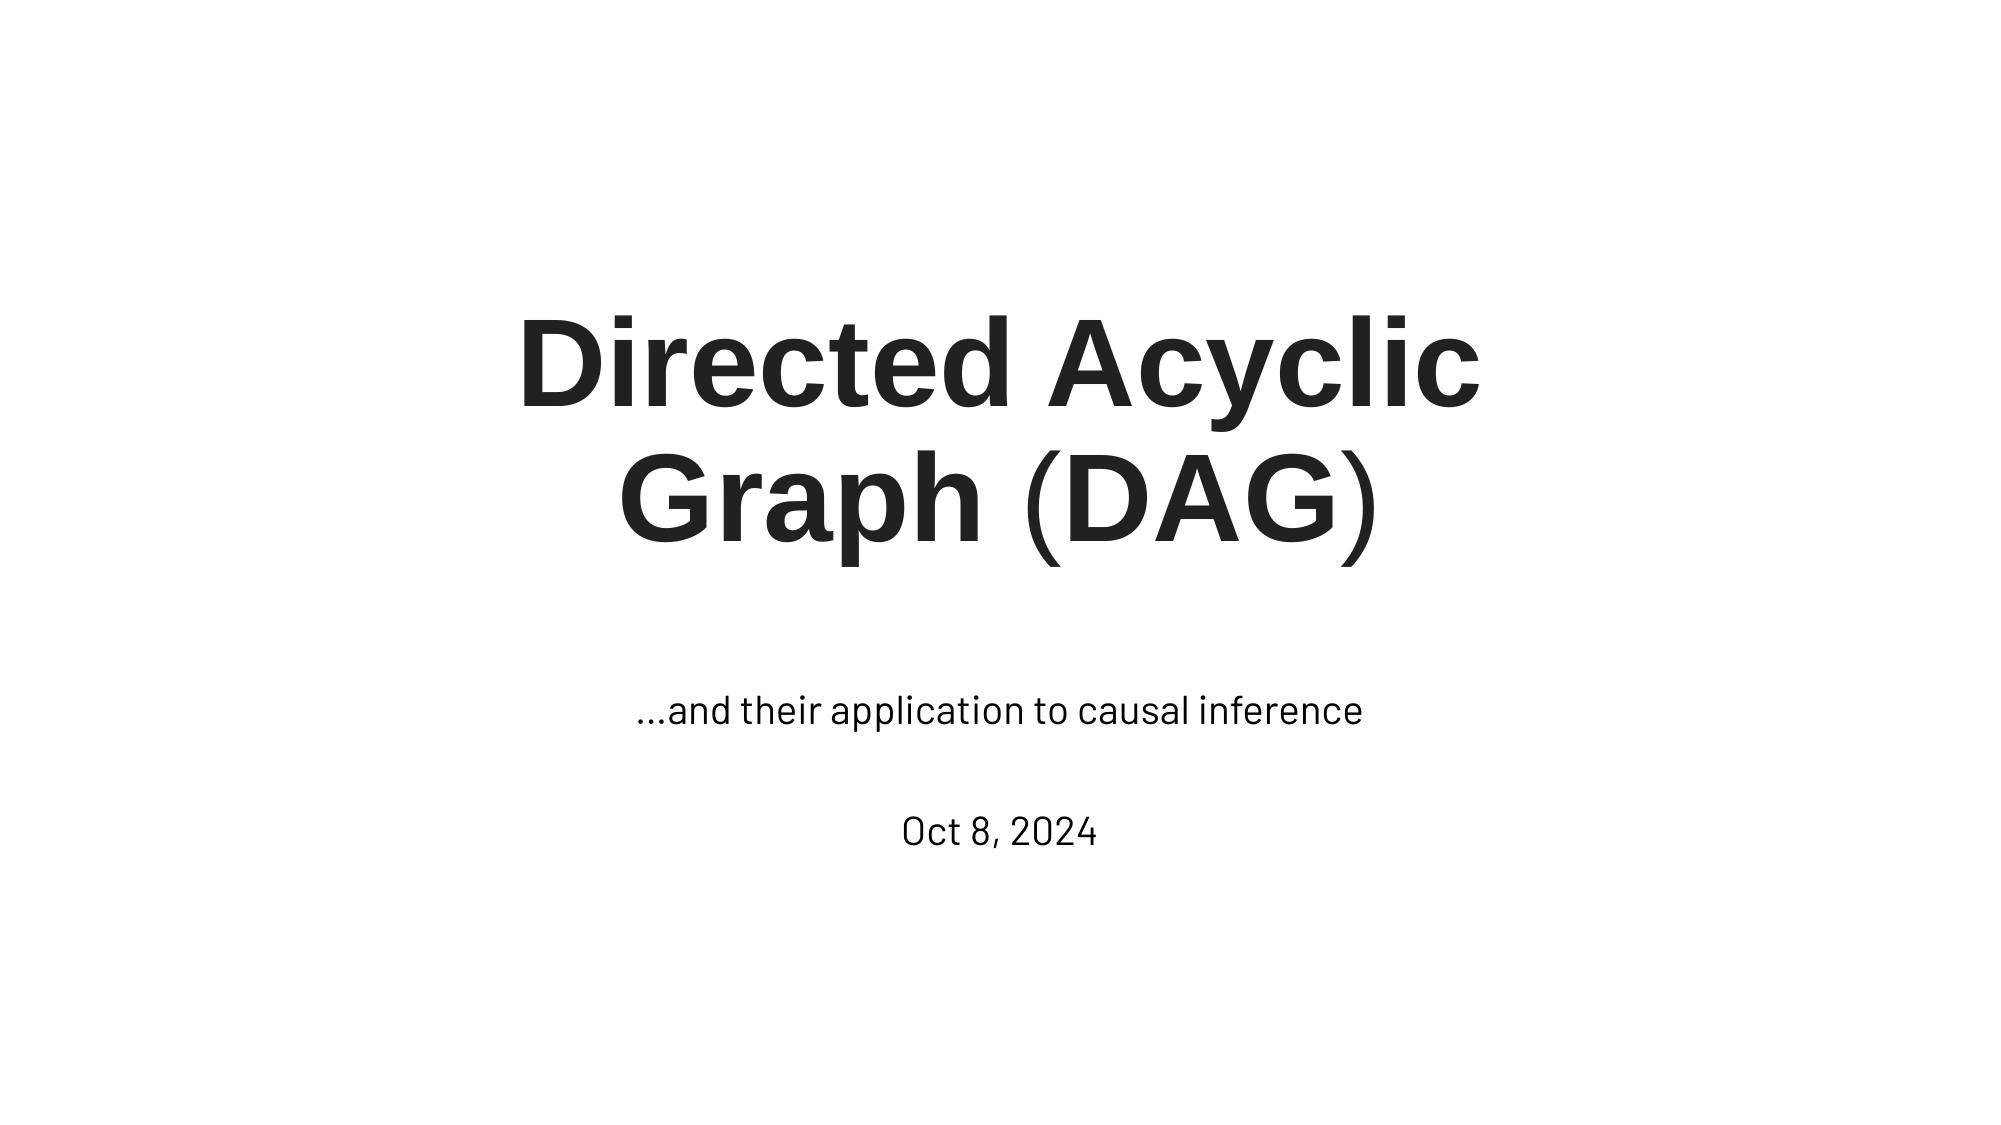

# Directed Acyclic Graph (DAG)
…and their application to causal inference

Oct 8, 2024